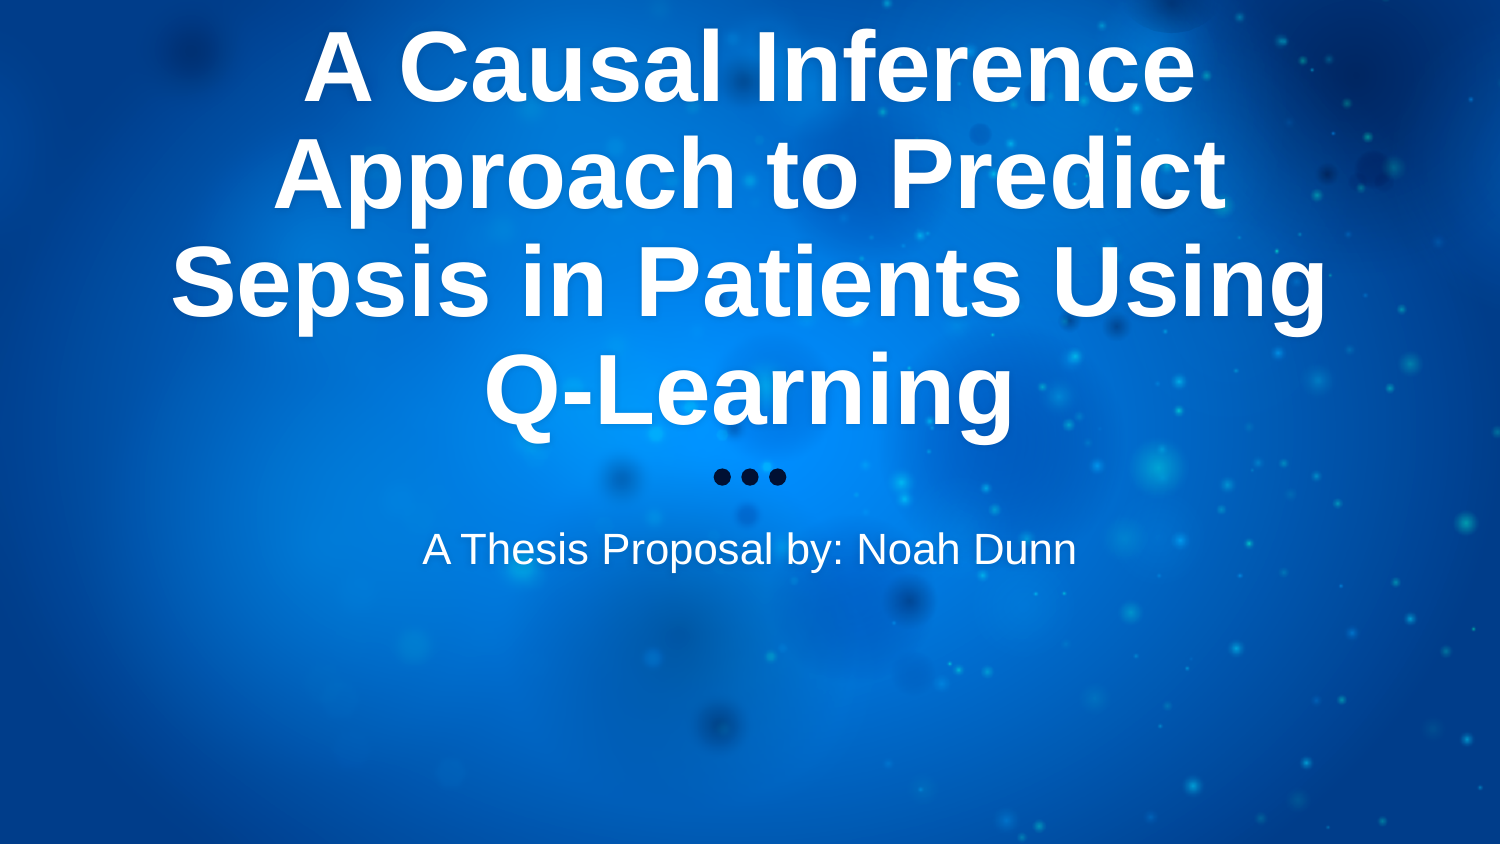

# A Causal Inference Approach to Predict Sepsis in Patients Using Q-Learning
A Thesis Proposal by: Noah Dunn